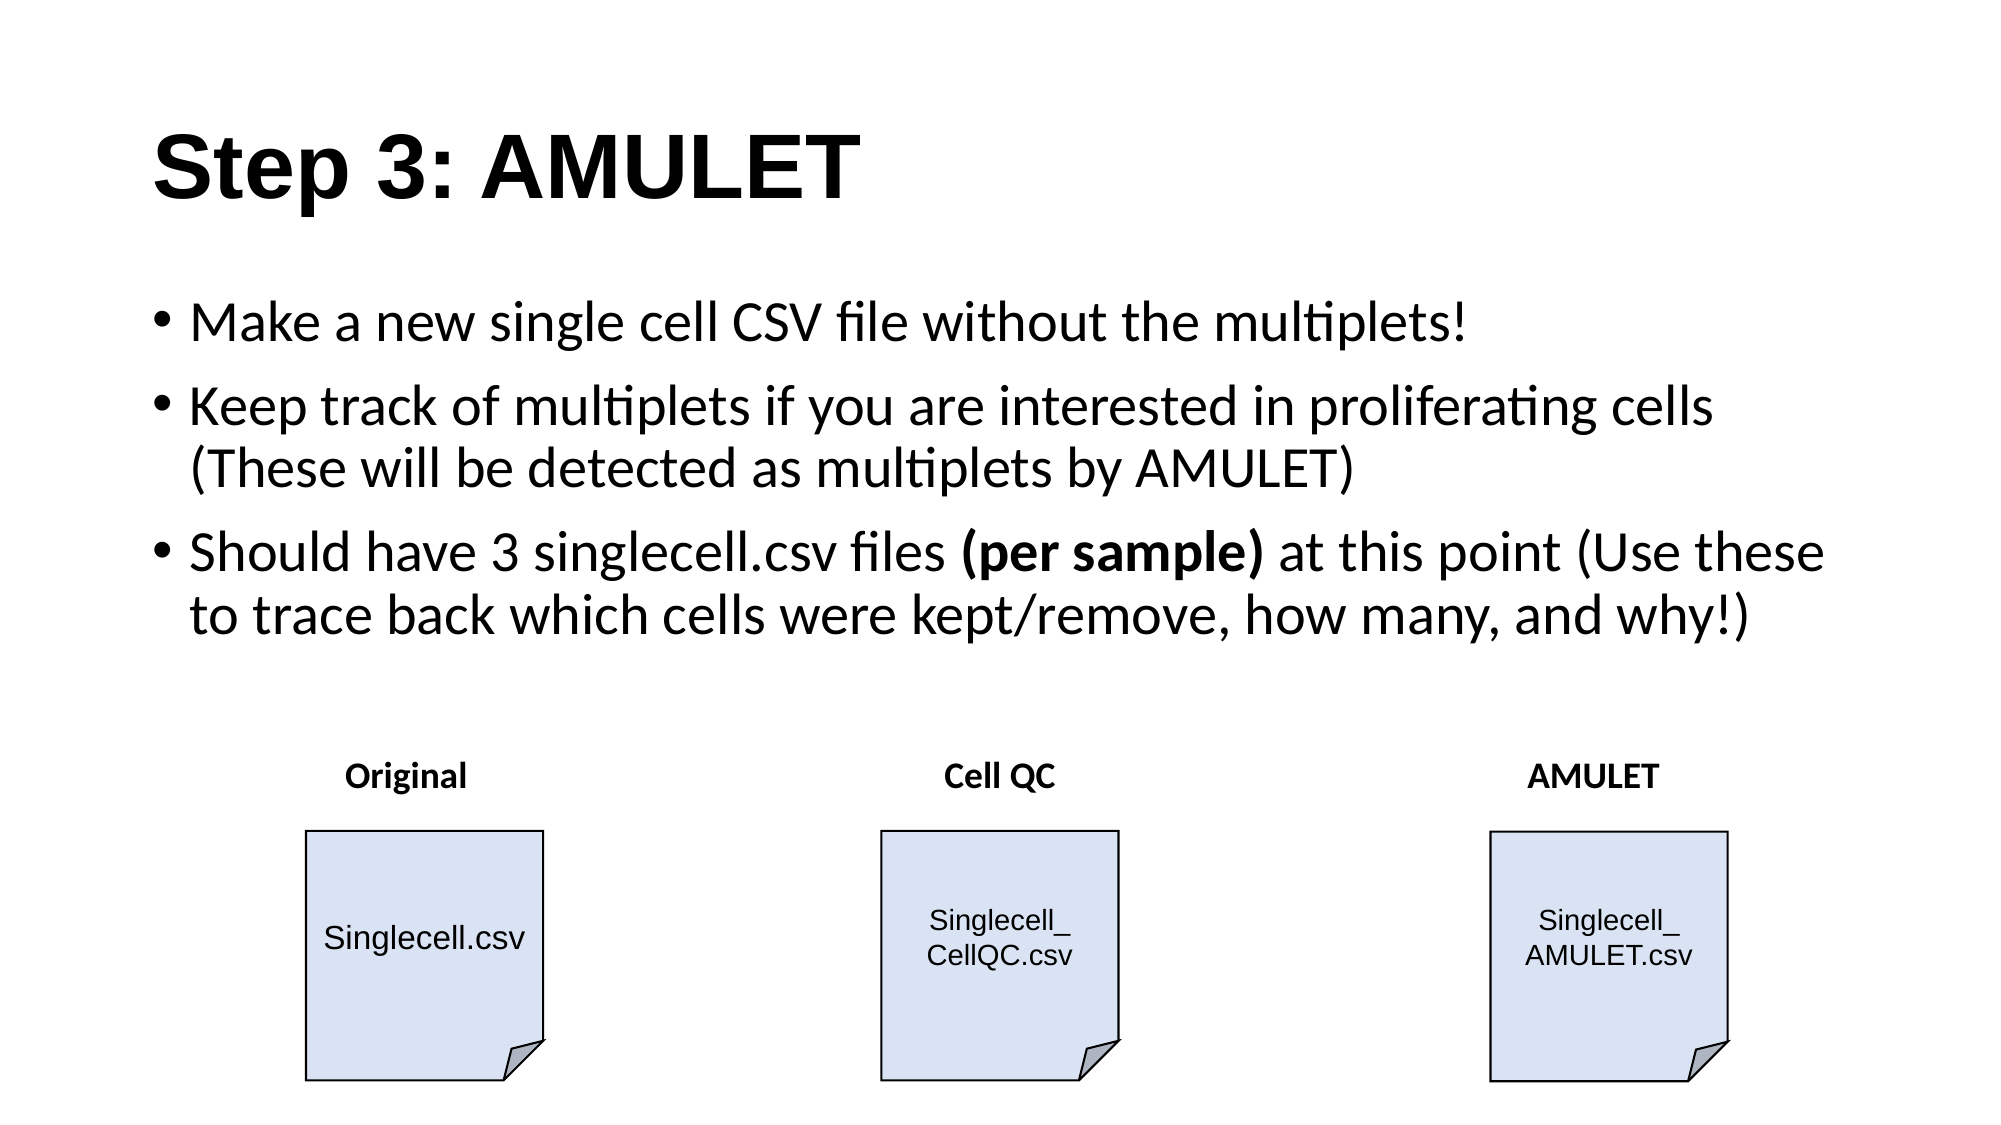

# Step 3: AMULET
Make a new single cell CSV file without the multiplets!
Keep track of multiplets if you are interested in proliferating cells (These will be detected as multiplets by AMULET)
Should have 3 singlecell.csv files (per sample) at this point (Use these to trace back which cells were kept/remove, how many, and why!)
Original
Cell QC
AMULET
Singlecell.csv
Singlecell_
CellQC.csv
Singlecell_
AMULET.csv